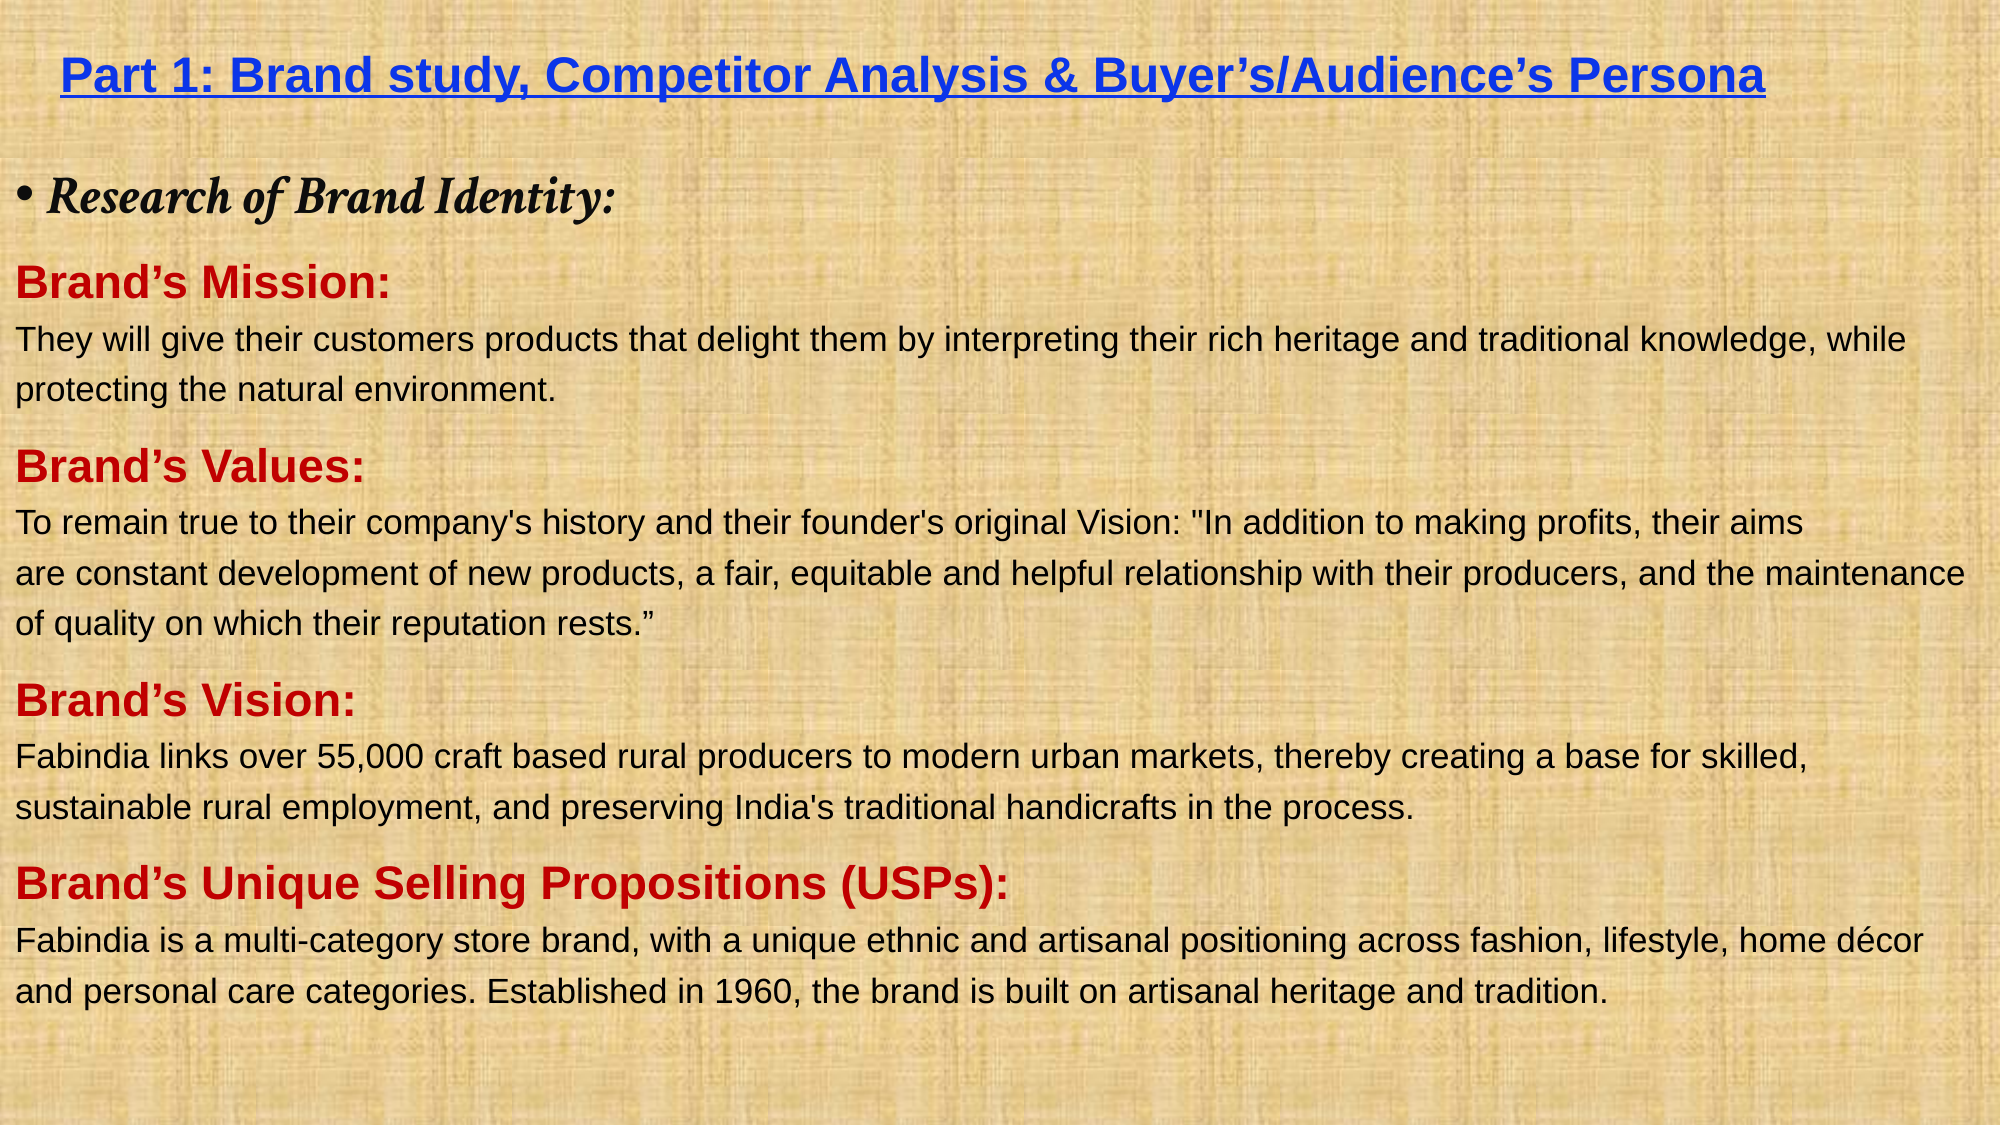

# Part 1: Brand study, Competitor Analysis & Buyer’s/Audience’s Persona
Research of Brand Identity:
Brand’s Mission:
They will give their customers products that delight them by interpreting their rich heritage and traditional knowledge, while protecting the natural environment.
Brand’s Values:
To remain true to their company's history and their founder's original Vision: "In addition to making profits, their aims are constant development of new products, a fair, equitable and helpful relationship with their producers, and the maintenance of quality on which their reputation rests.”
Brand’s Vision:
Fabindia links over 55,000 craft based rural producers to modern urban markets, thereby creating a base for skilled, sustainable rural employment, and preserving India's traditional handicrafts in the process.
Brand’s Unique Selling Propositions (USPs):
Fabindia is a multi-category store brand, with a unique ethnic and artisanal positioning across fashion, lifestyle, home décor and personal care categories. Established in 1960, the brand is built on artisanal heritage and tradition.